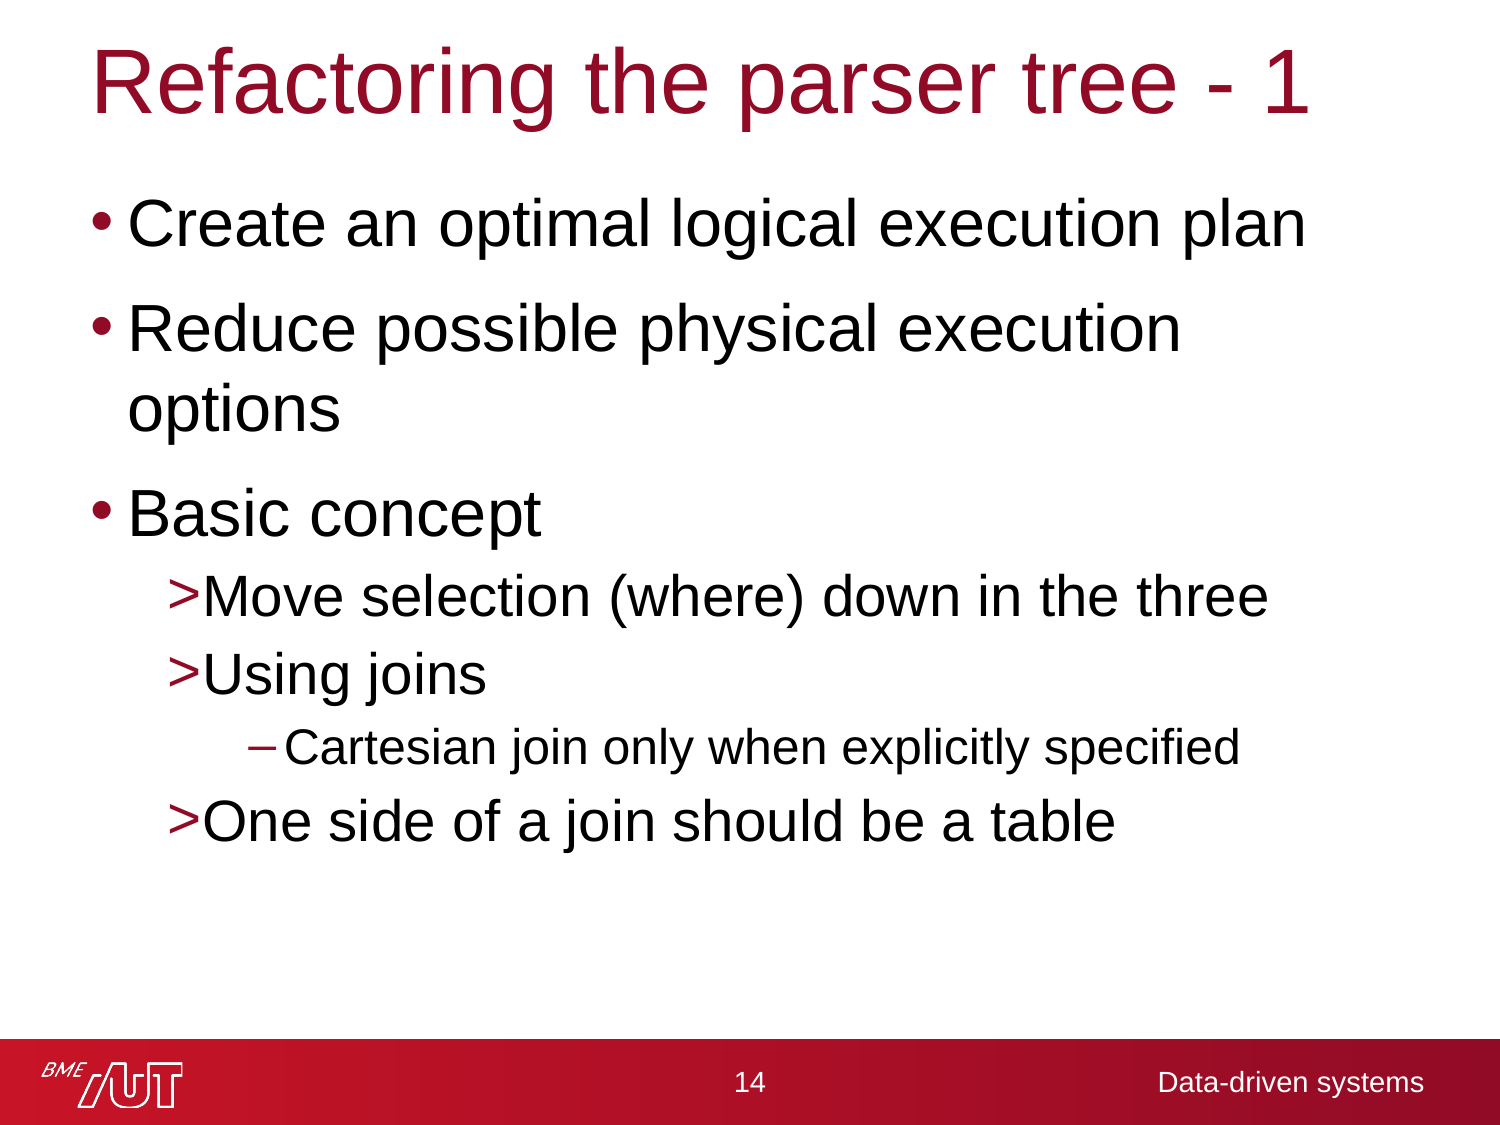

# Refactoring the parser tree - 1
Create an optimal logical execution plan
Reduce possible physical execution options
Basic concept
Move selection (where) down in the three
Using joins
Cartesian join only when explicitly specified
One side of a join should be a table
14
Data-driven systems